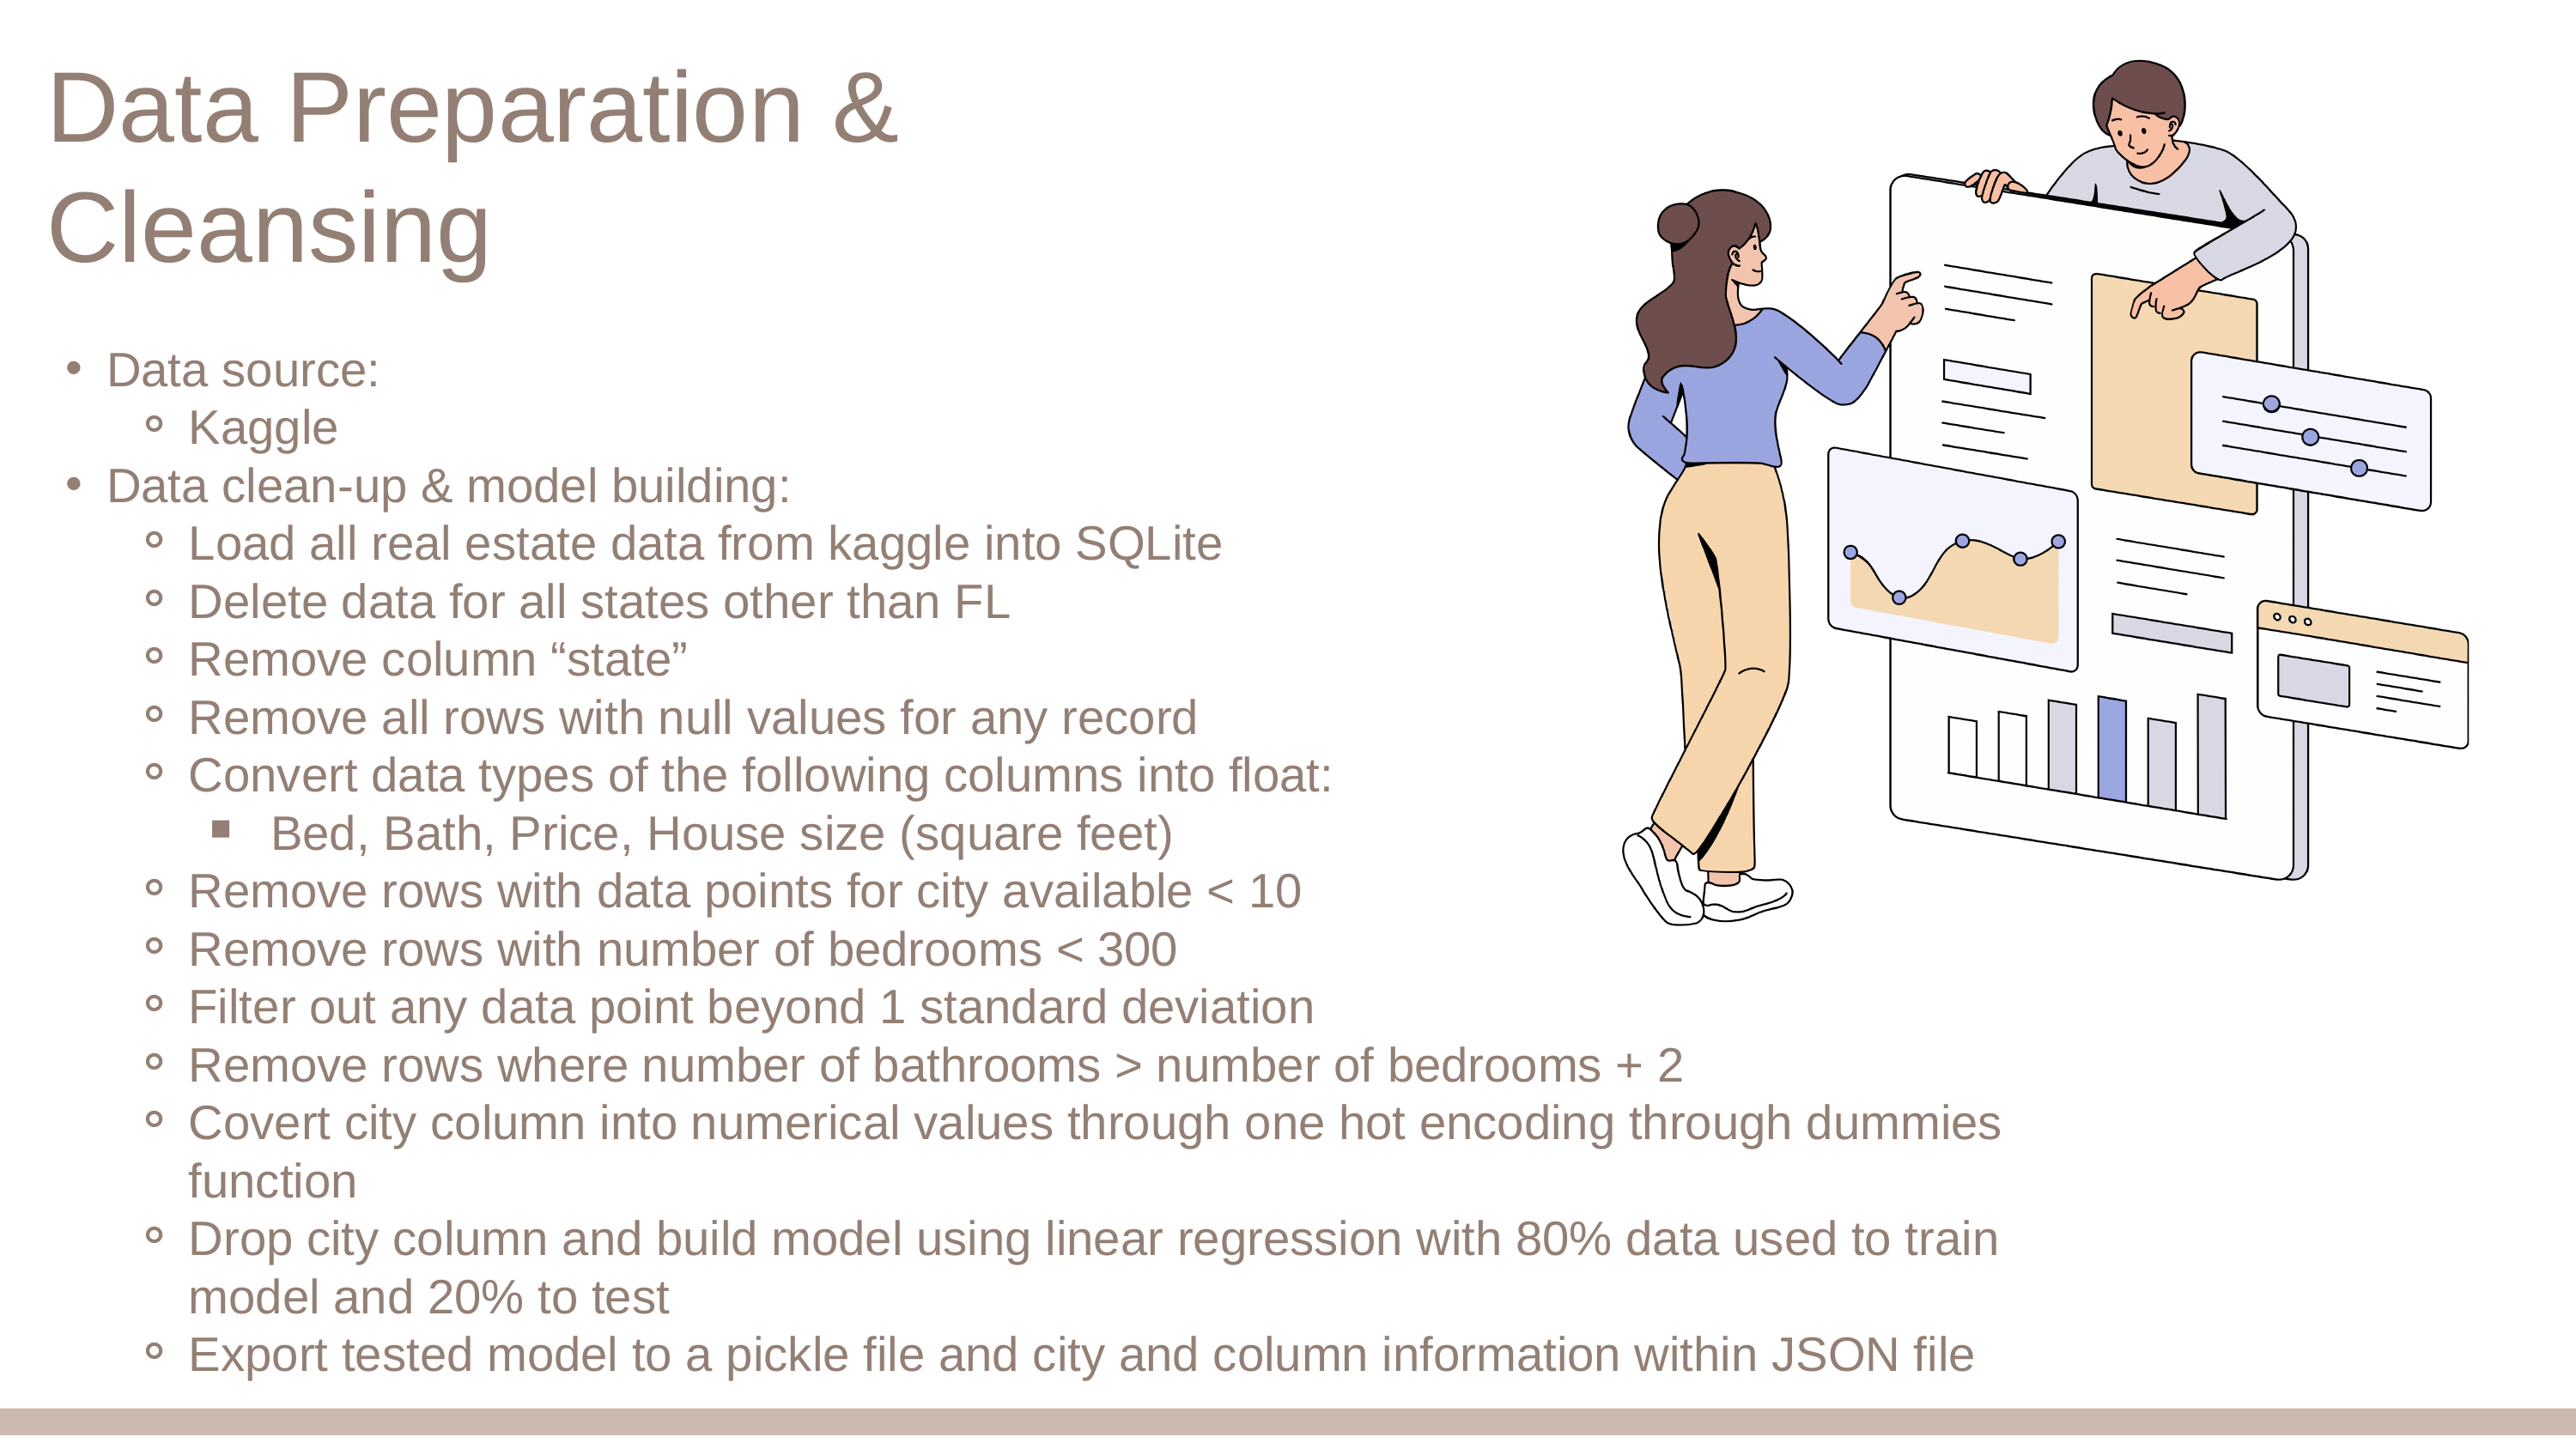

Data Preparation & Cleansing

Data source:
Kaggle
Data clean-up & model building:
Load all real estate data from kaggle into SQLite
Delete data for all states other than FL
Remove column “state”
Remove all rows with null values for any record
Convert data types of the following columns into float:
Bed, Bath, Price, House size (square feet)
Remove rows with data points for city available < 10
Remove rows with number of bedrooms < 300
Filter out any data point beyond 1 standard deviation
Remove rows where number of bathrooms > number of bedrooms + 2
Covert city column into numerical values through one hot encoding through dummies function
Drop city column and build model using linear regression with 80% data used to train model and 20% to test
Export tested model to a pickle file and city and column information within JSON file